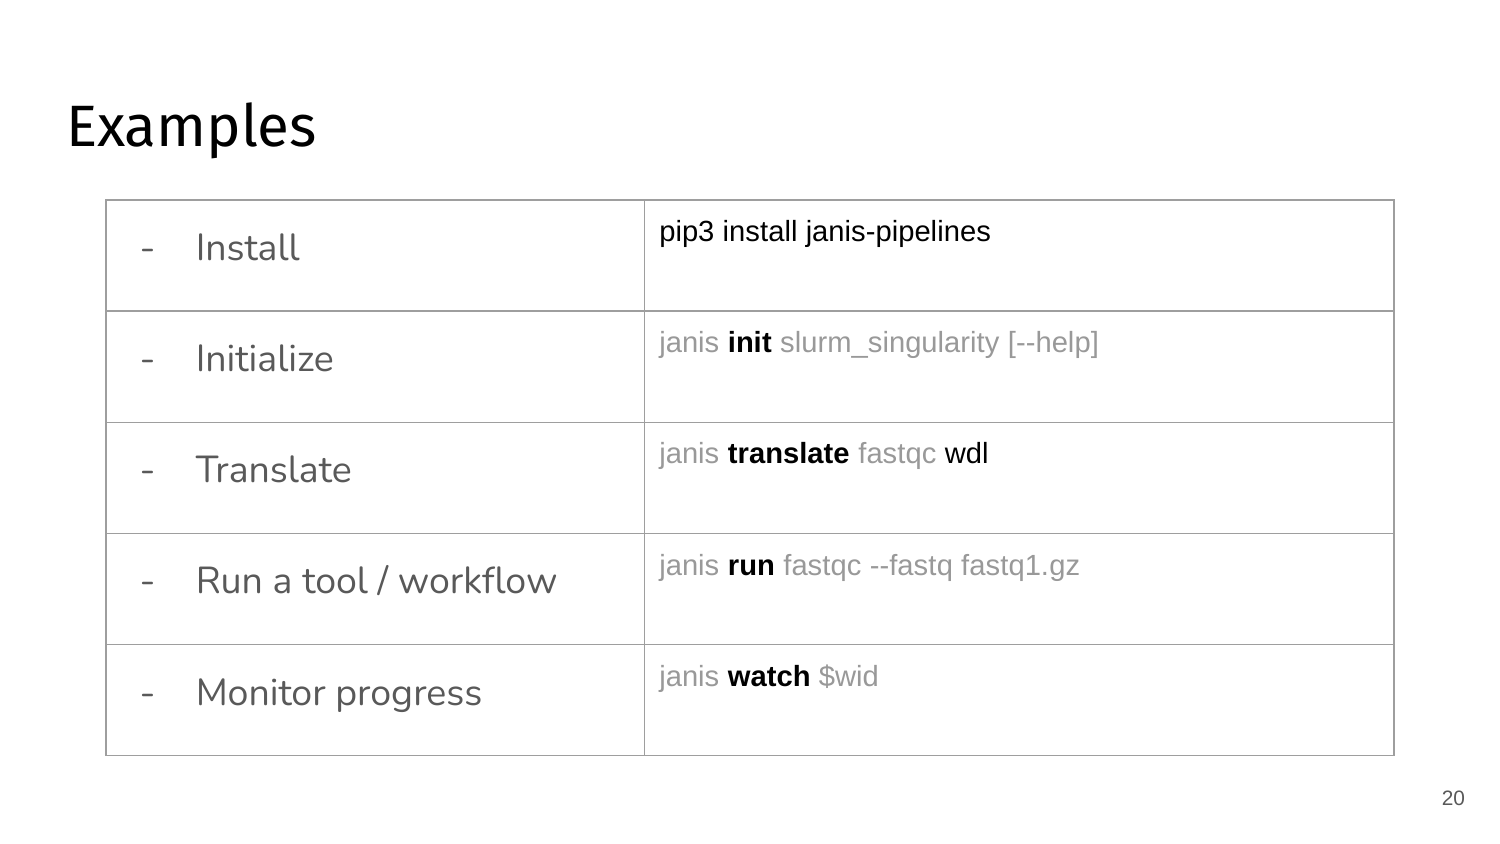

# Examples
| Install | pip3 install janis-pipelines |
| --- | --- |
| Initialize | janis init slurm\_singularity [--help] |
| Translate | janis translate fastqc wdl |
| Run a tool / workflow | janis run fastqc --fastq fastq1.gz |
| Monitor progress | janis watch $wid |
20